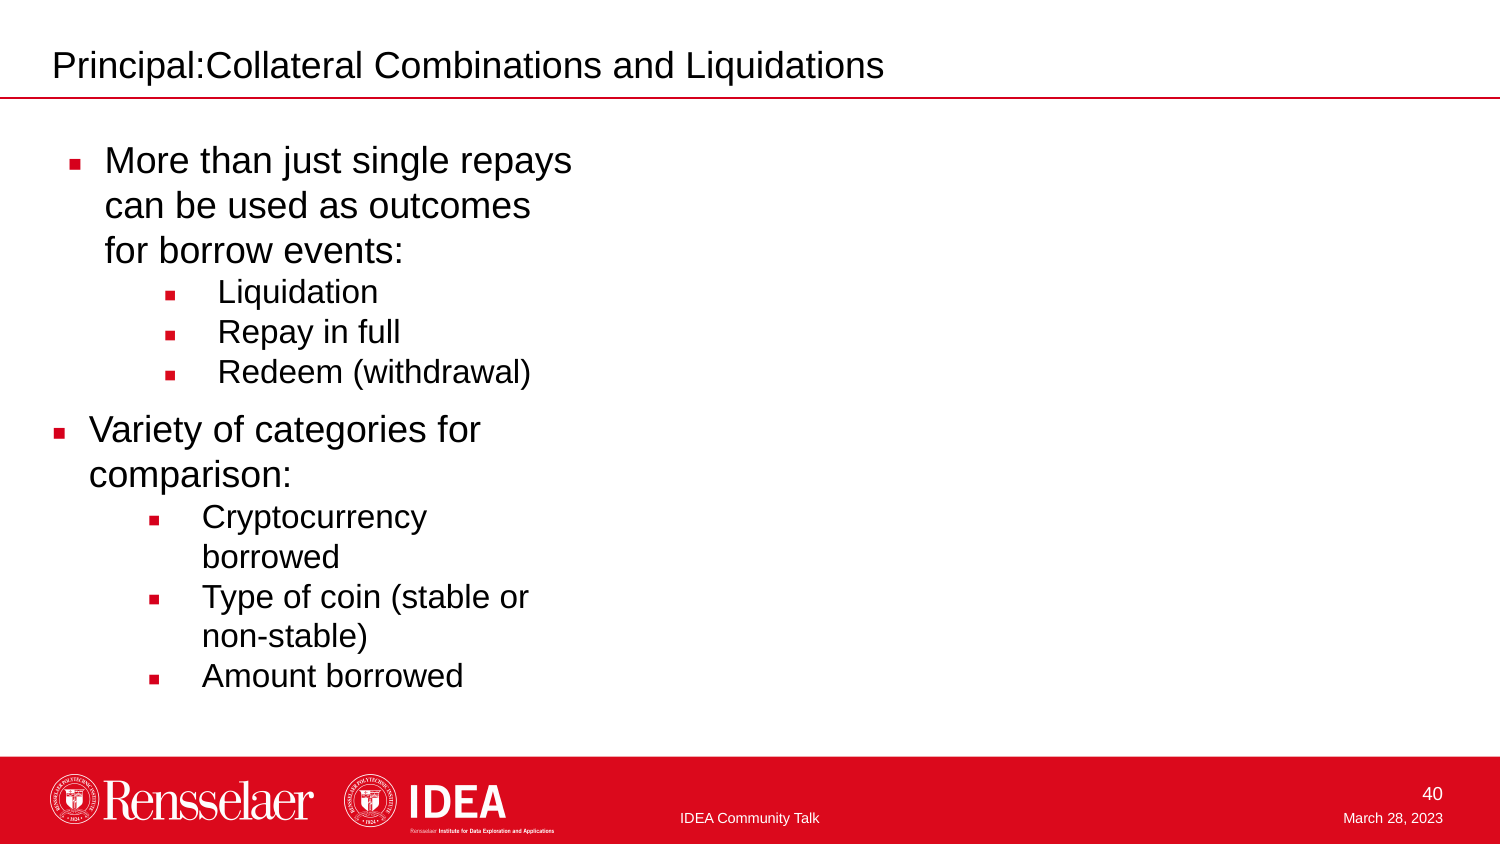

Principal:Collateral Combinations and Liquidations
More than just single repays can be used as outcomes for borrow events:
Liquidation
Repay in full
Redeem (withdrawal)
Variety of categories for comparison:
Cryptocurrency borrowed
Type of coin (stable or non-stable)
Amount borrowed